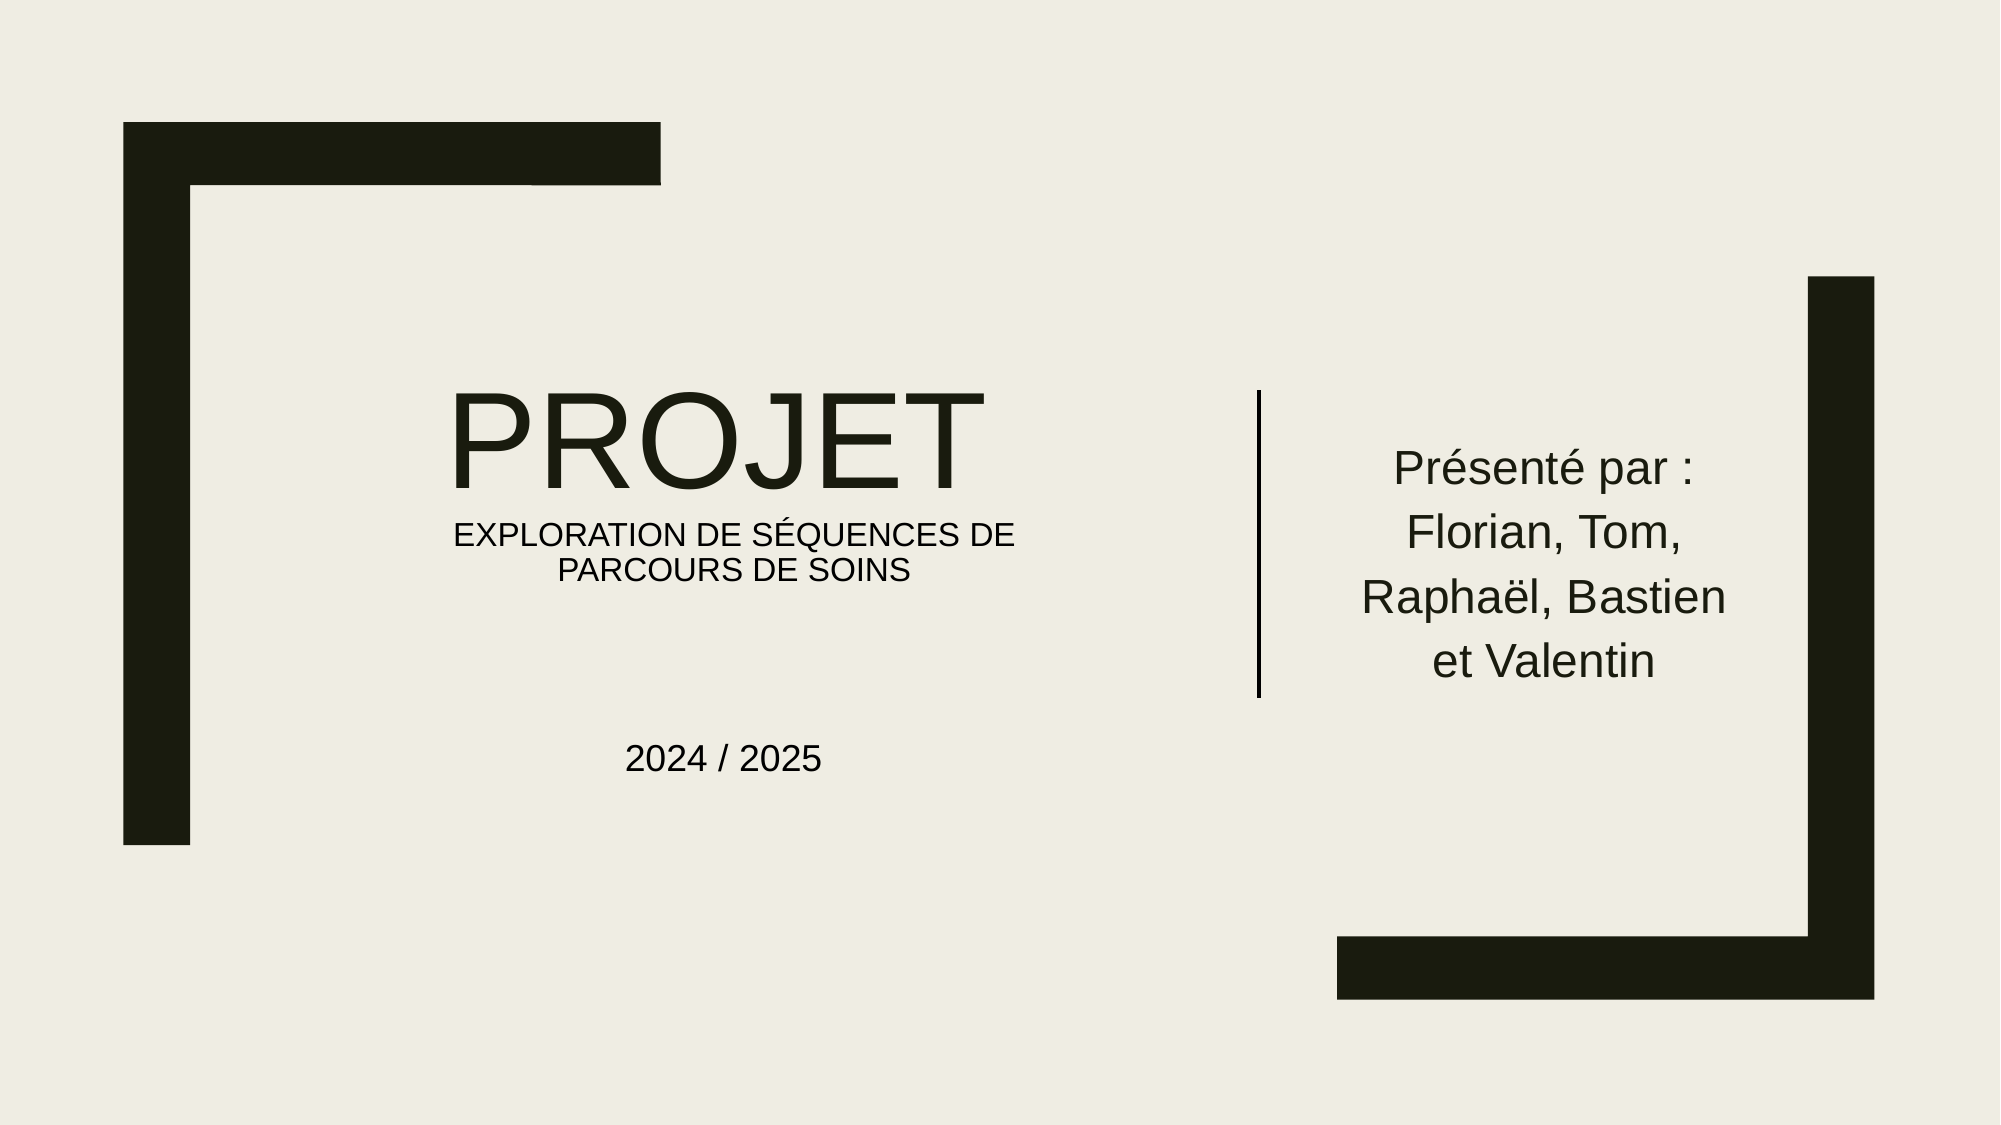

Présenté par : Florian, Tom, Raphaël, Bastien et Valentin
# Projet Exploration de séquences de parcours de soins
2024 / 2025